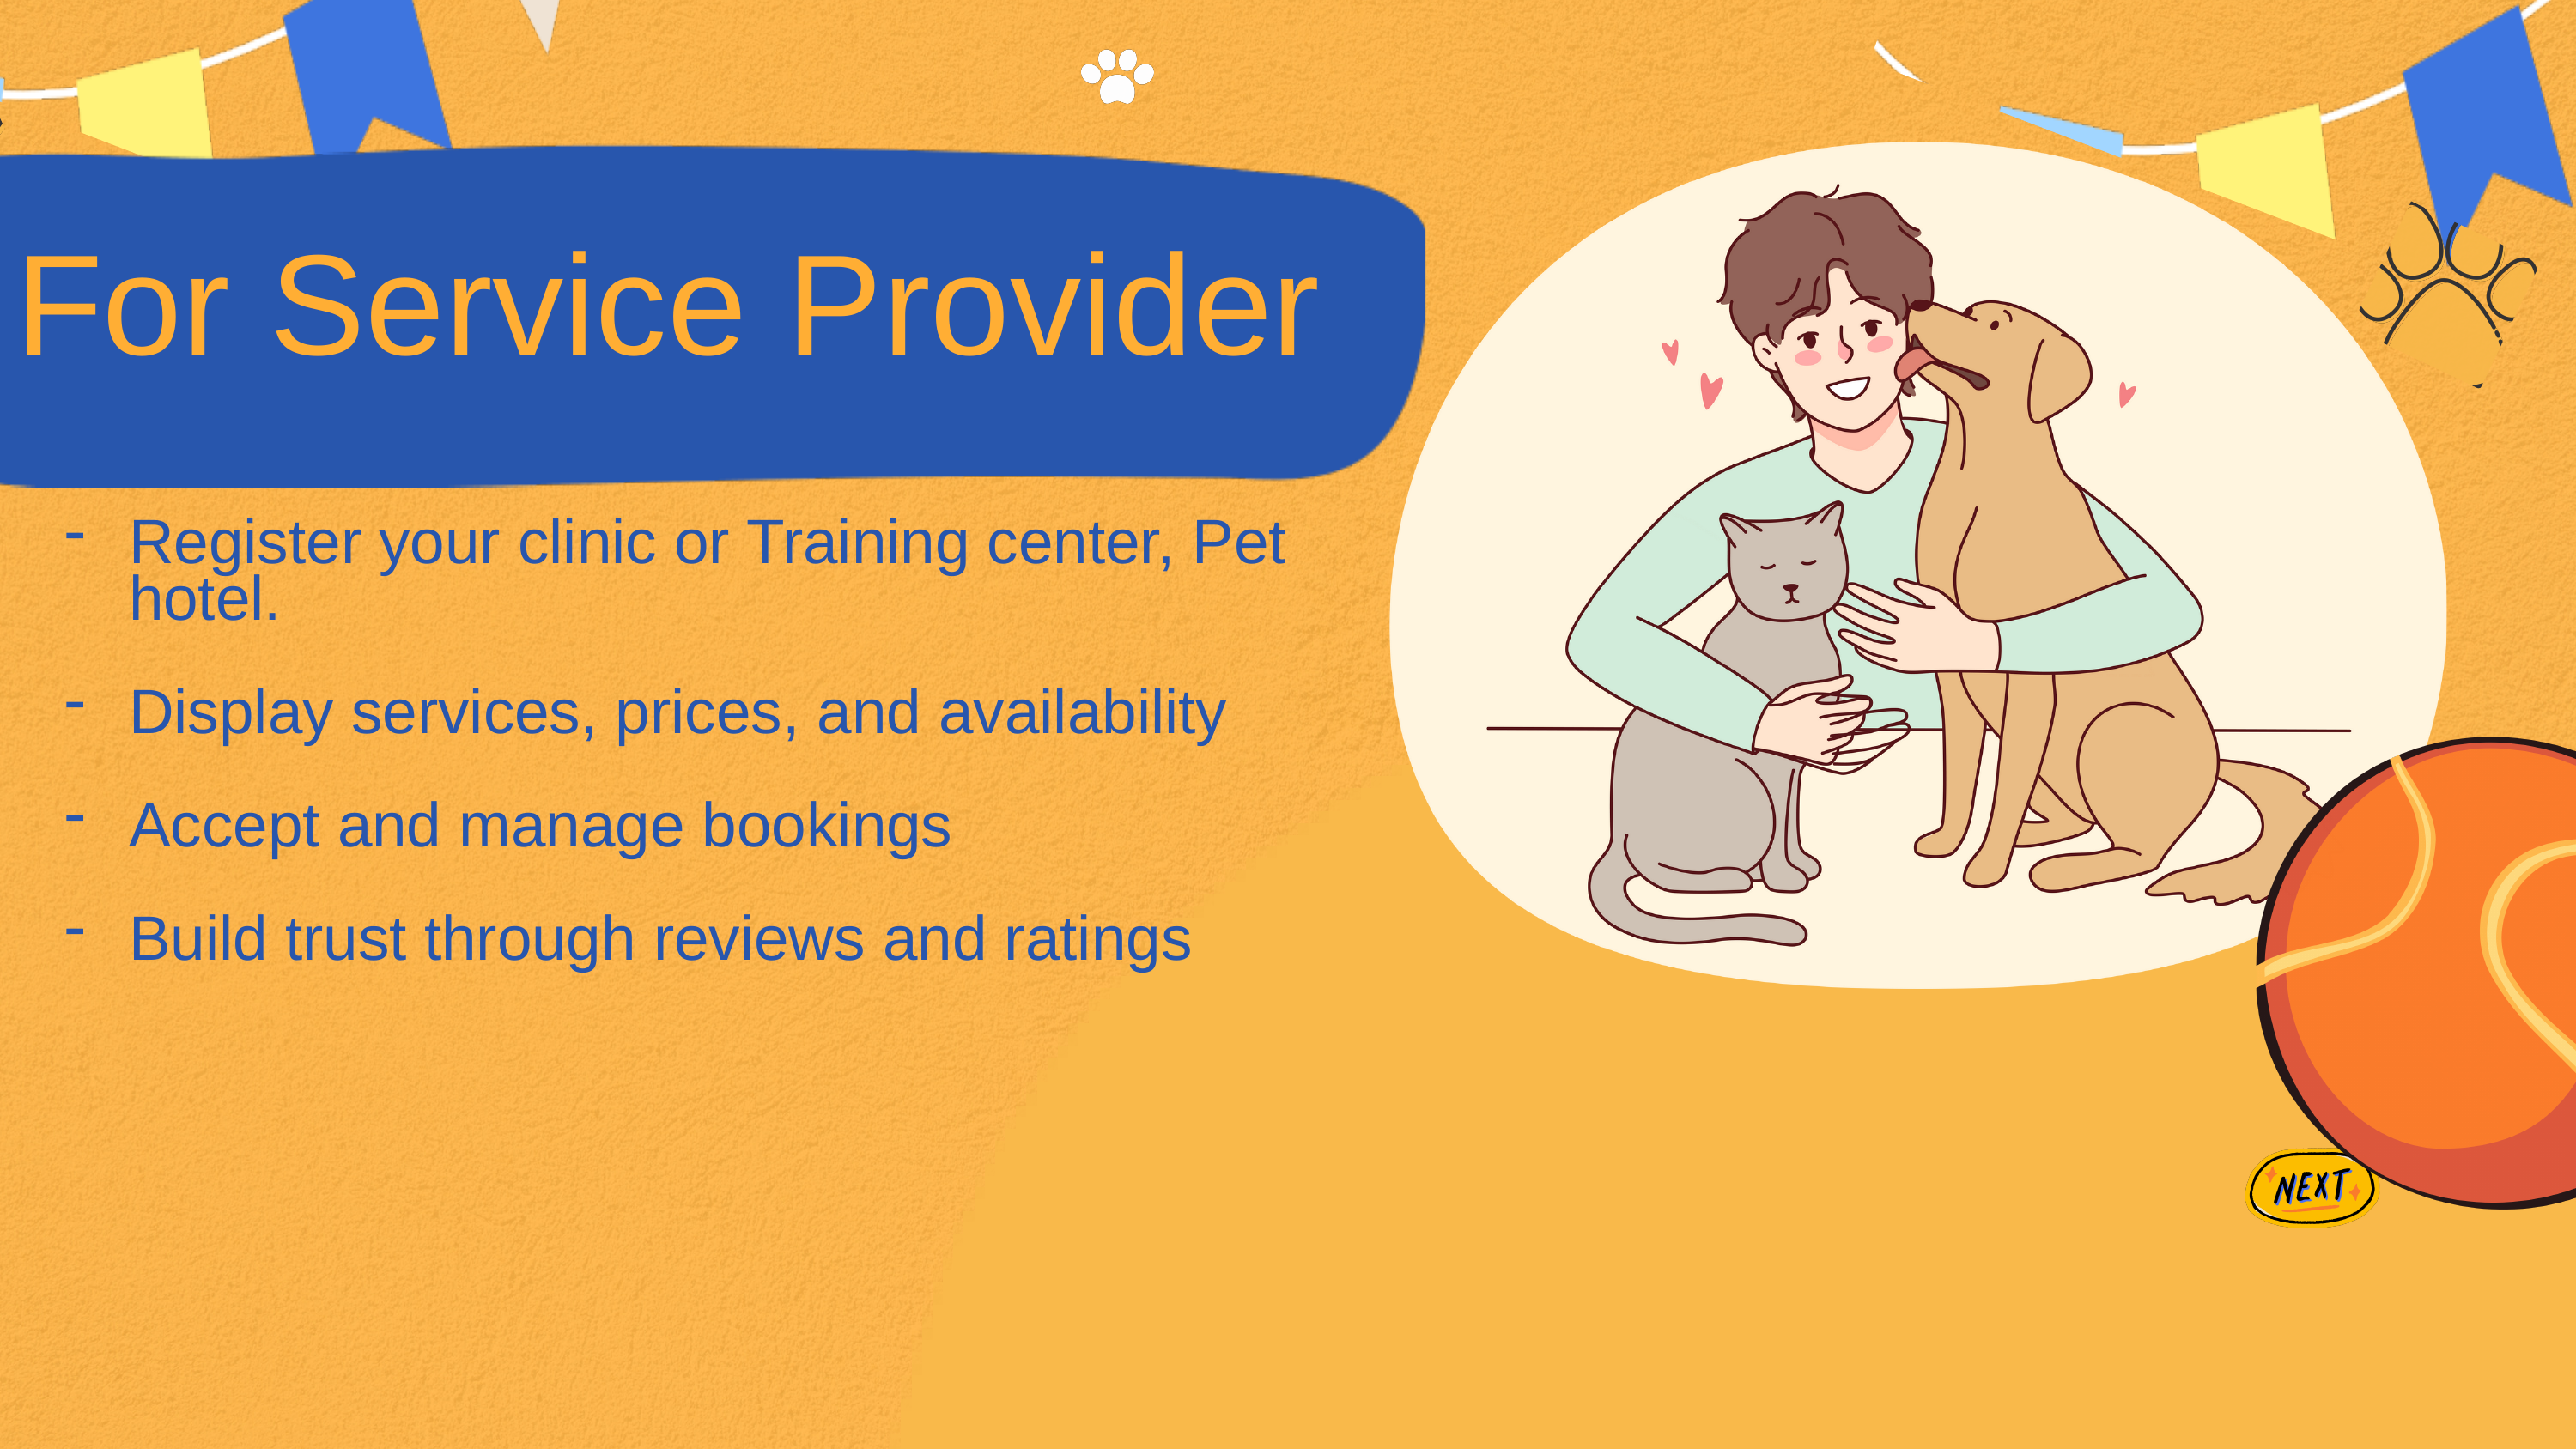

For Service Provider

Register your clinic or Training center, Pet hotel.

Display services, prices, and availability

Accept and manage bookings

Build trust through reviews and ratings